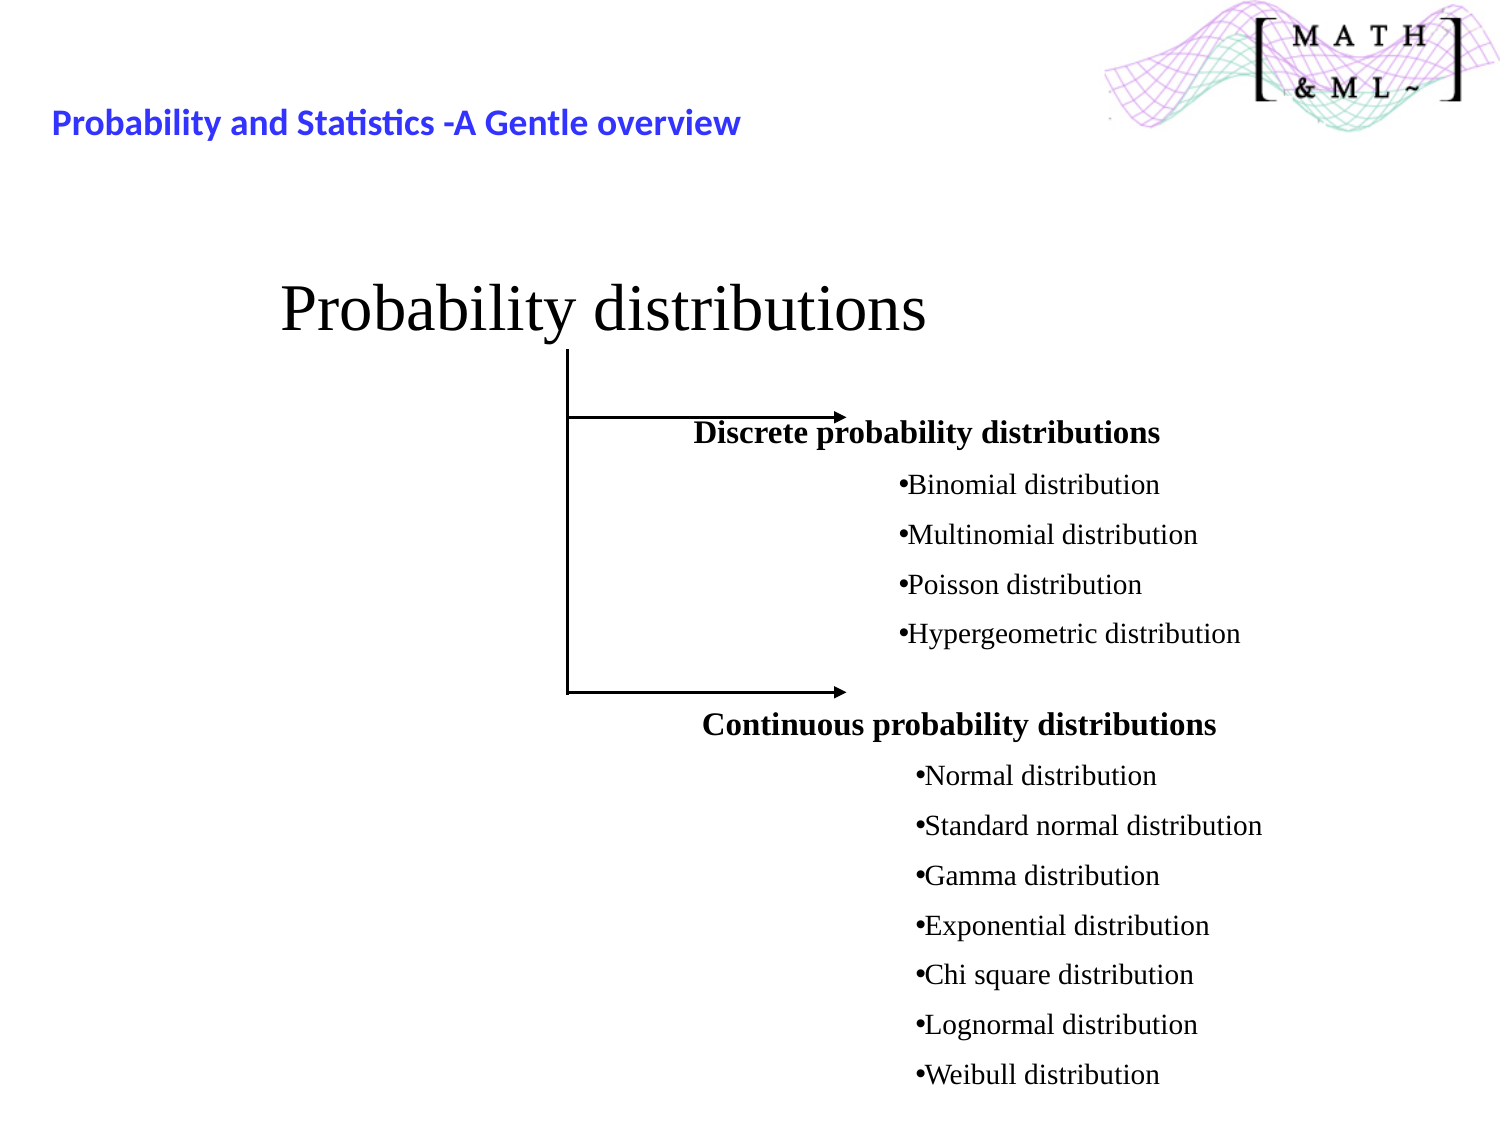

Probability and Statistics -A Gentle overview
# Probability distributions

		           Discrete probability distributions
Binomial distribution
Multinomial distribution
Poisson distribution
Hypergeometric distribution

		           Continuous probability distributions
Normal distribution
Standard normal distribution
Gamma distribution
Exponential distribution
Chi square distribution
Lognormal distribution
Weibull distribution